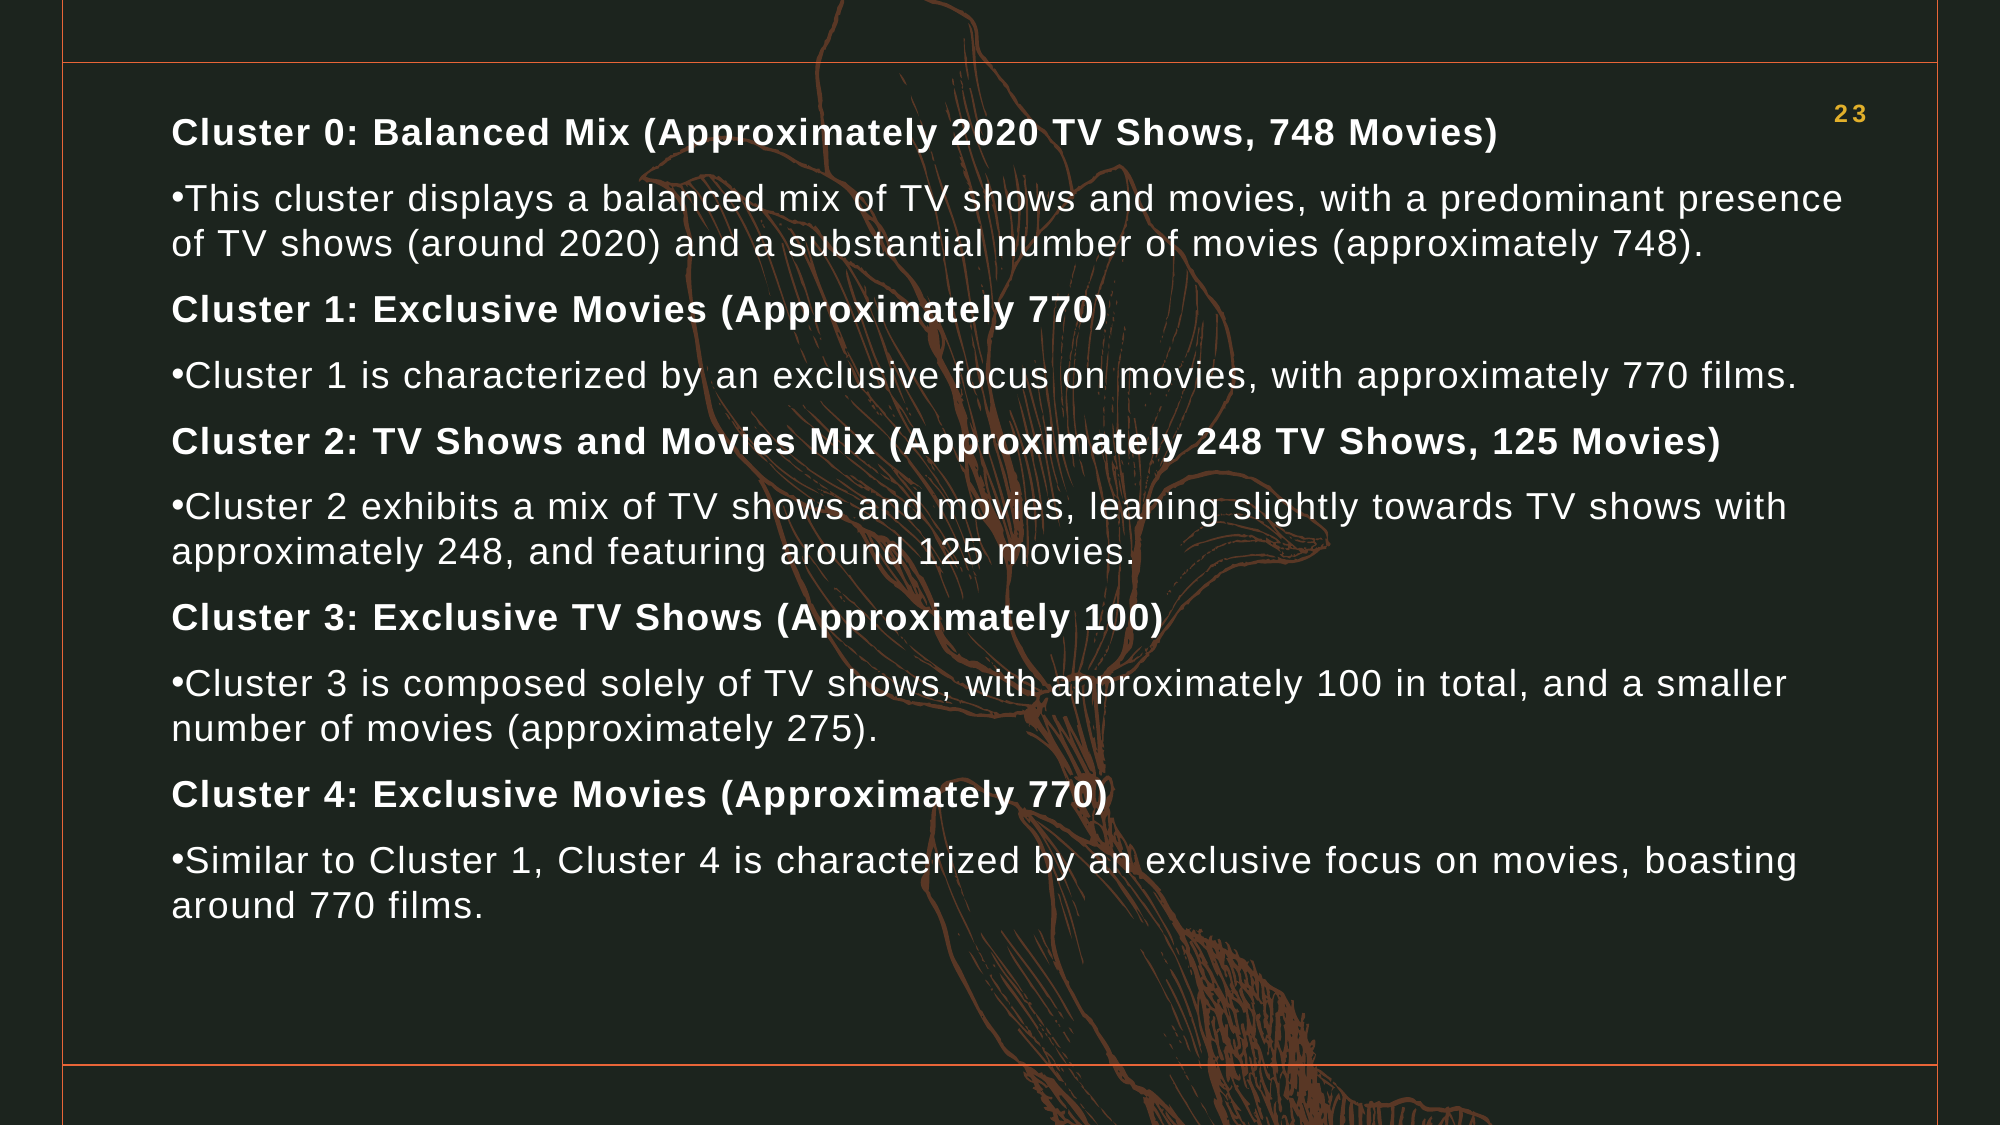

23
Cluster 0: Balanced Mix (Approximately 2020 TV Shows, 748 Movies)
This cluster displays a balanced mix of TV shows and movies, with a predominant presence of TV shows (around 2020) and a substantial number of movies (approximately 748).
Cluster 1: Exclusive Movies (Approximately 770)
Cluster 1 is characterized by an exclusive focus on movies, with approximately 770 films.
Cluster 2: TV Shows and Movies Mix (Approximately 248 TV Shows, 125 Movies)
Cluster 2 exhibits a mix of TV shows and movies, leaning slightly towards TV shows with approximately 248, and featuring around 125 movies.
Cluster 3: Exclusive TV Shows (Approximately 100)
Cluster 3 is composed solely of TV shows, with approximately 100 in total, and a smaller number of movies (approximately 275).
Cluster 4: Exclusive Movies (Approximately 770)
Similar to Cluster 1, Cluster 4 is characterized by an exclusive focus on movies, boasting around 770 films.